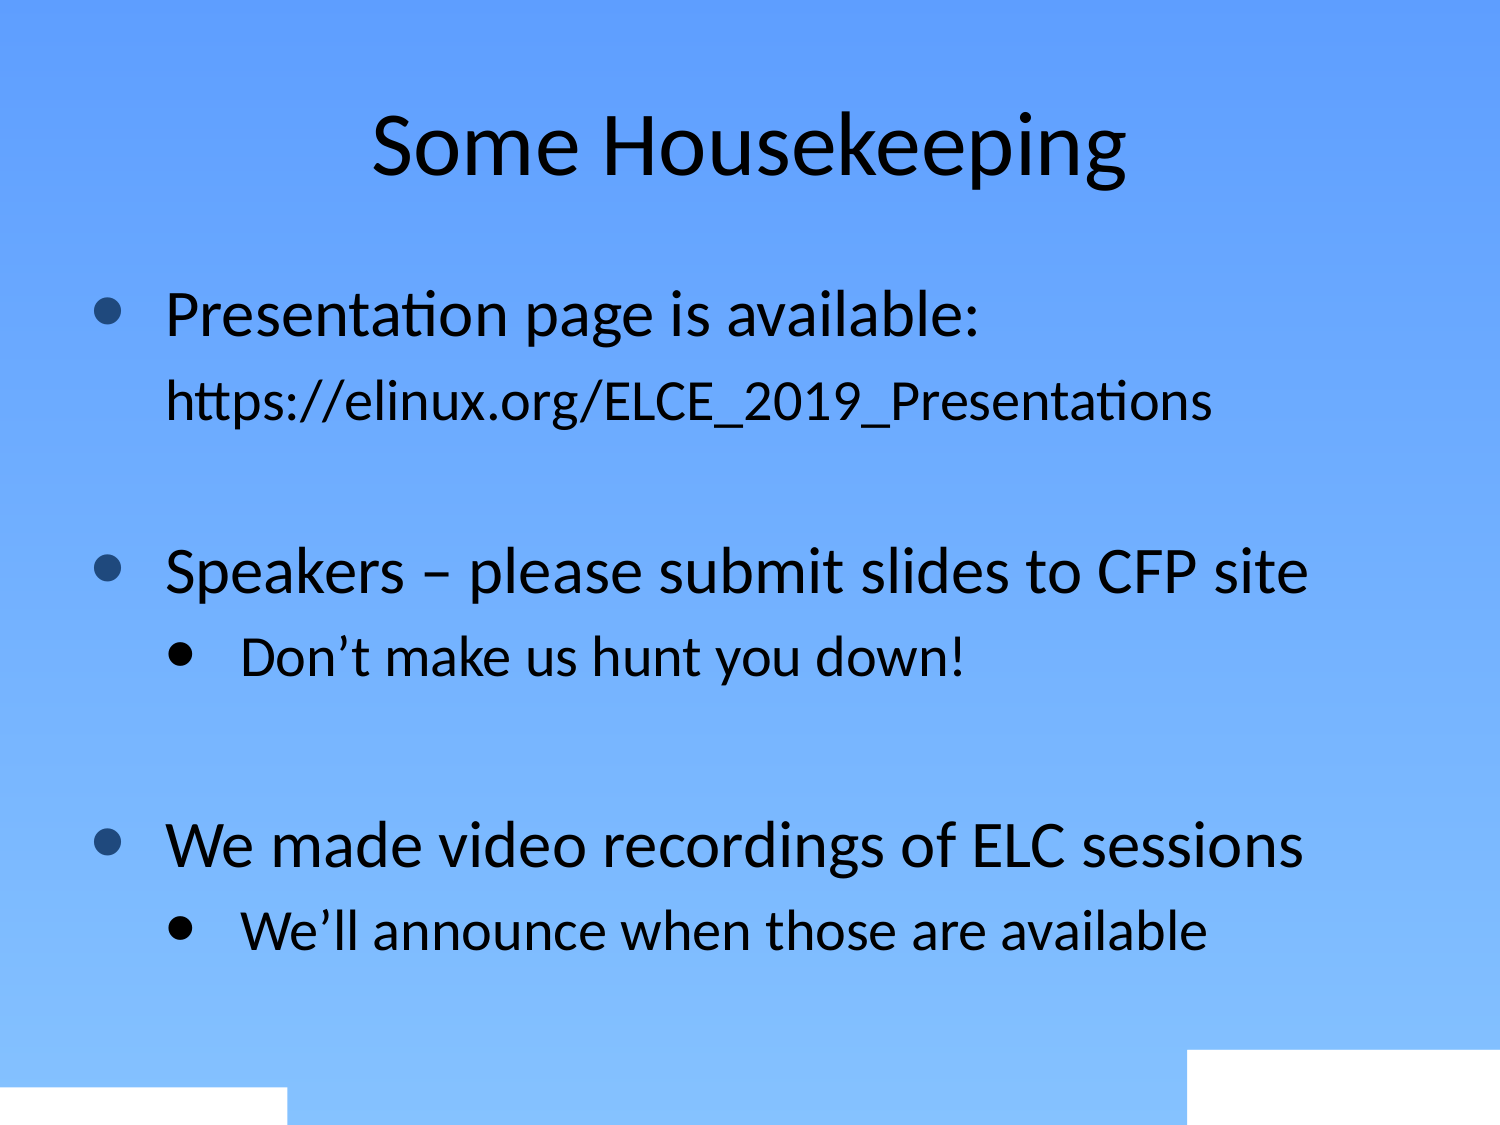

# Some Housekeeping
Presentation page is available:
https://elinux.org/ELCE_2019_Presentations

Speakers – please submit slides to CFP site
Don’t make us hunt you down!

We made video recordings of ELC sessions
We’ll announce when those are available